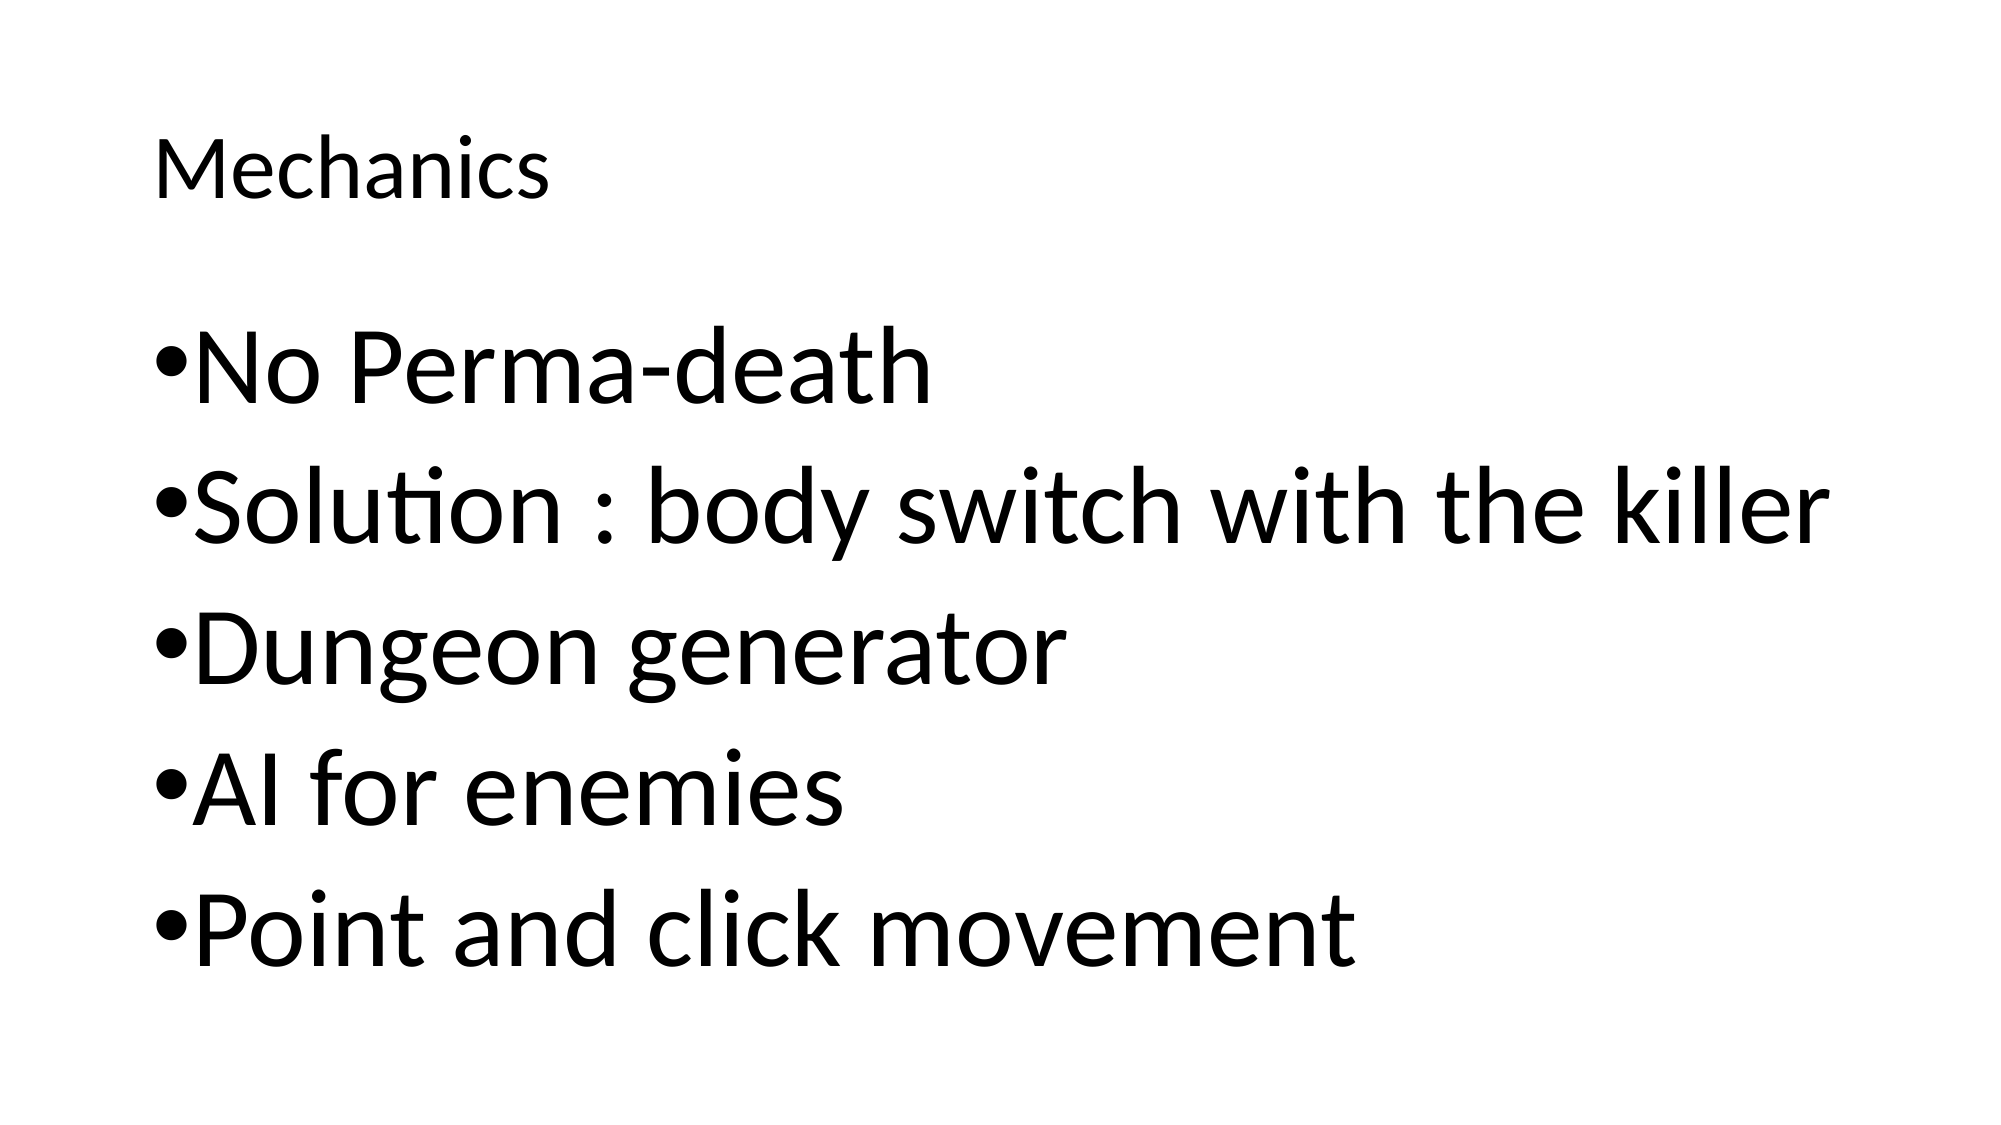

# Mechanics
No Perma-death
Solution : body switch with the killer
Dungeon generator
AI for enemies
Point and click movement